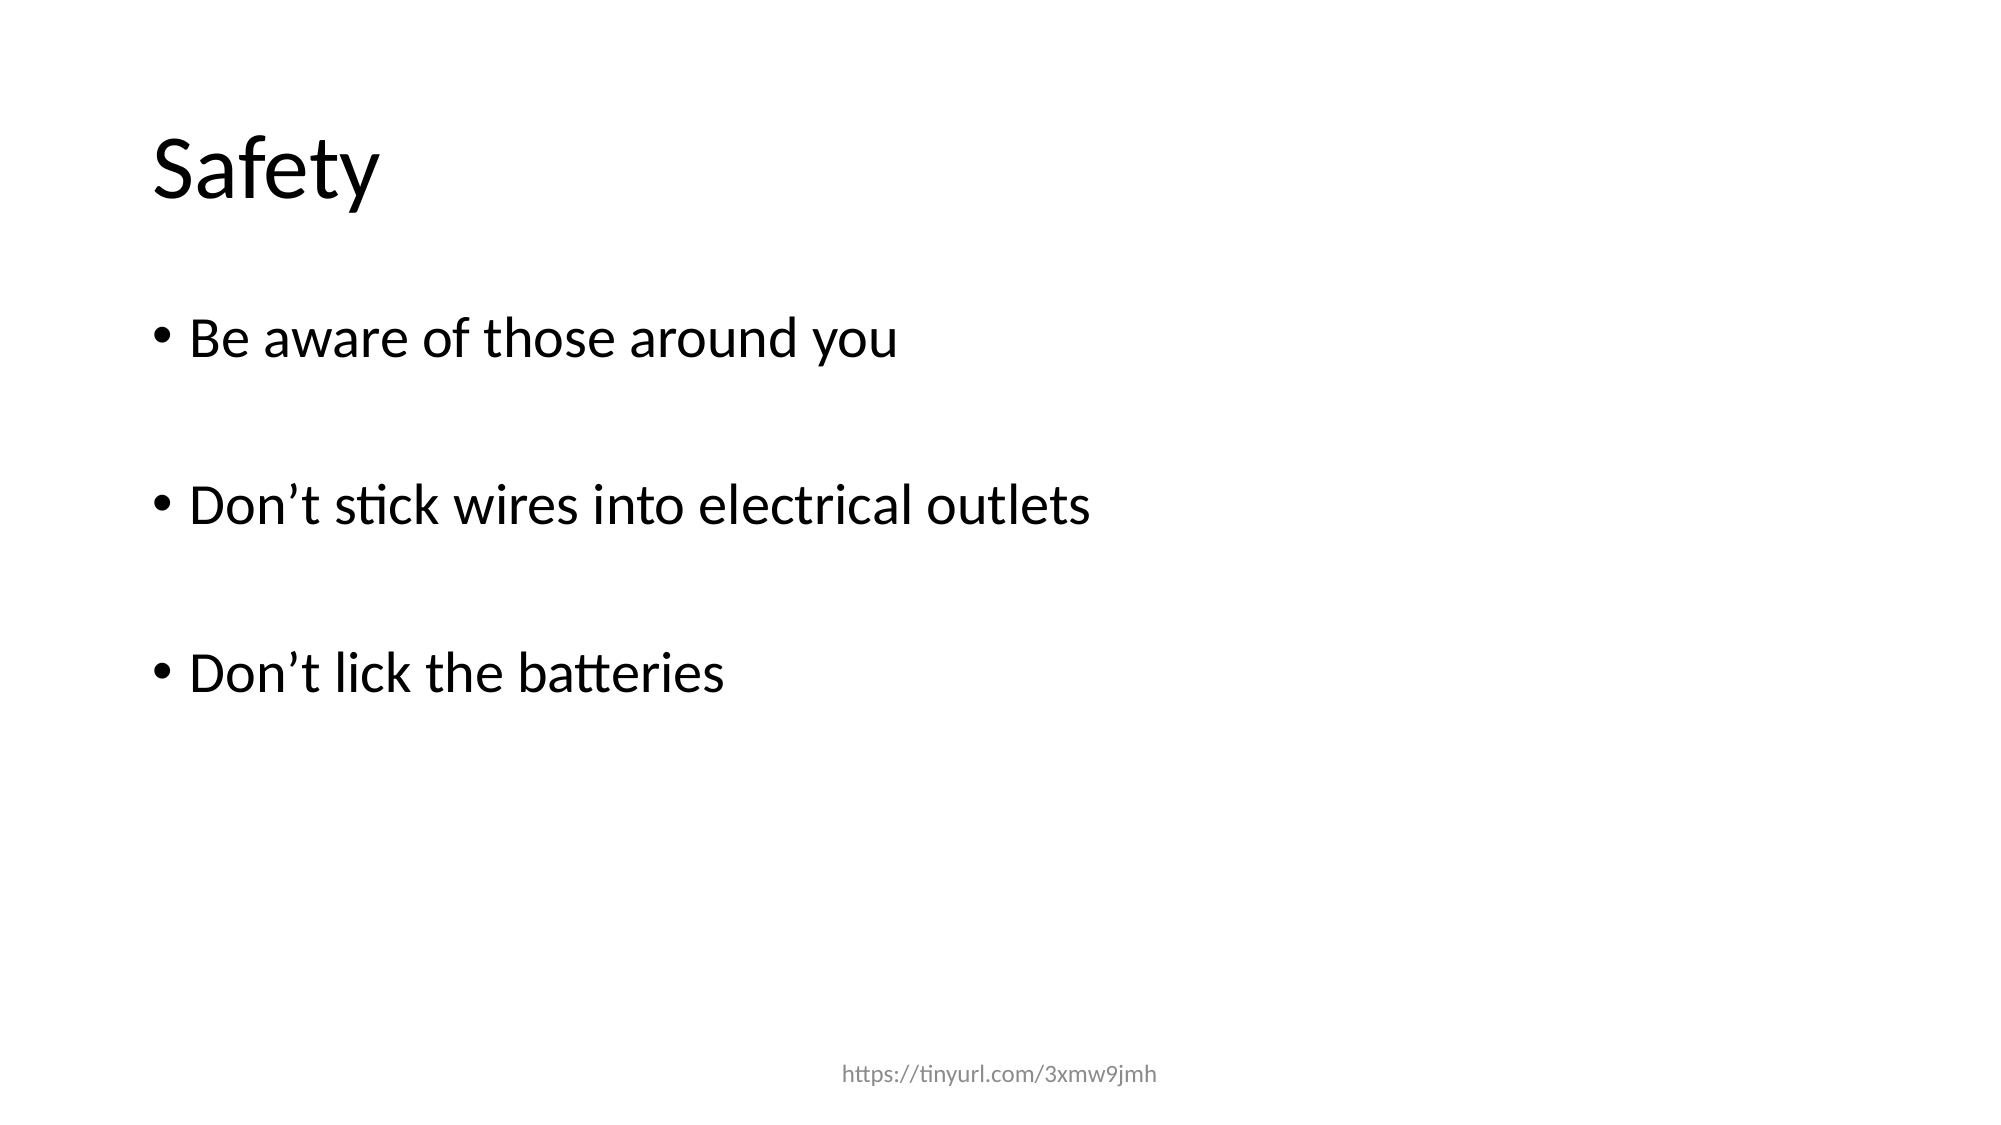

# Safety
Be aware of those around you

Don’t stick wires into electrical outlets

Don’t lick the batteries

https://tinyurl.com/3xmw9jmh